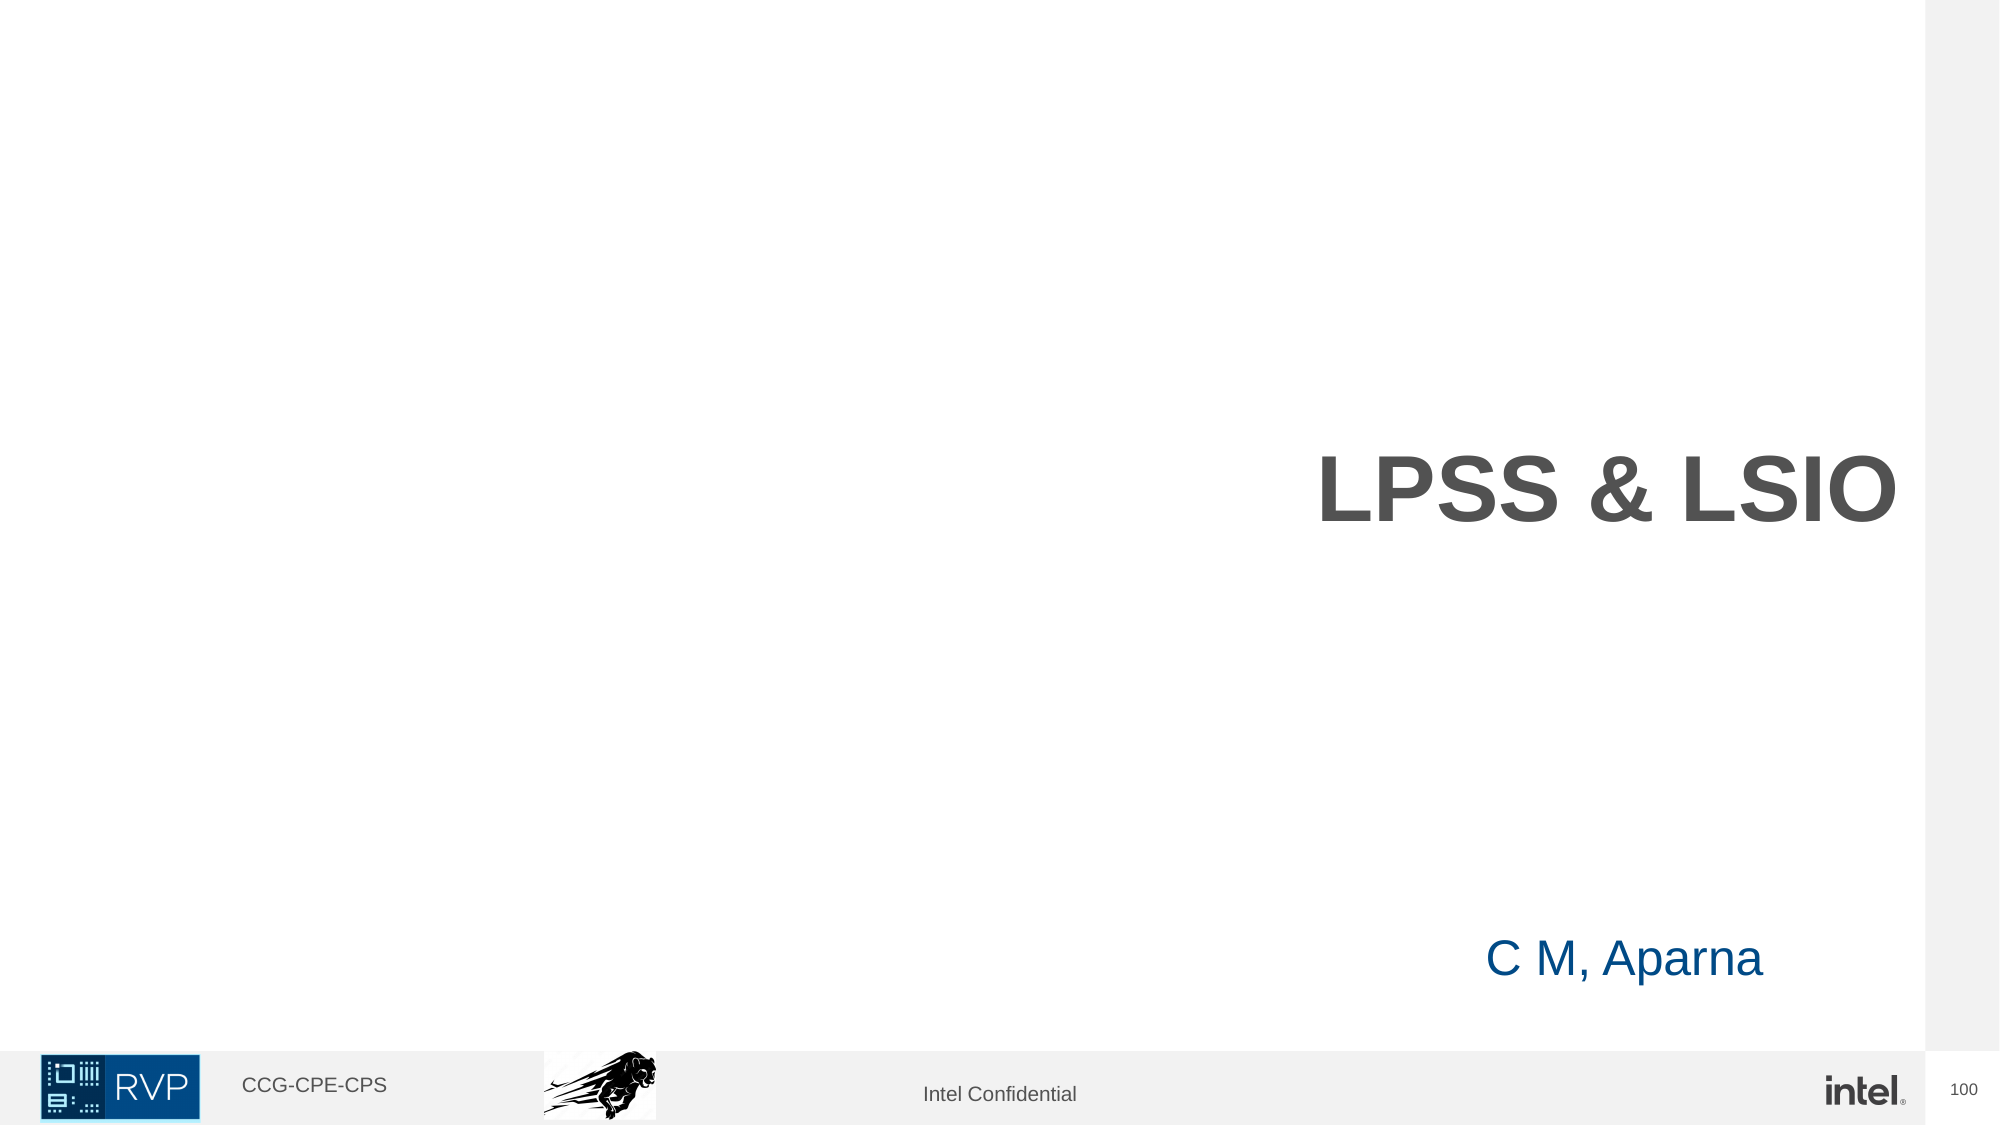

# LPSS & LSIO
C M, Aparna